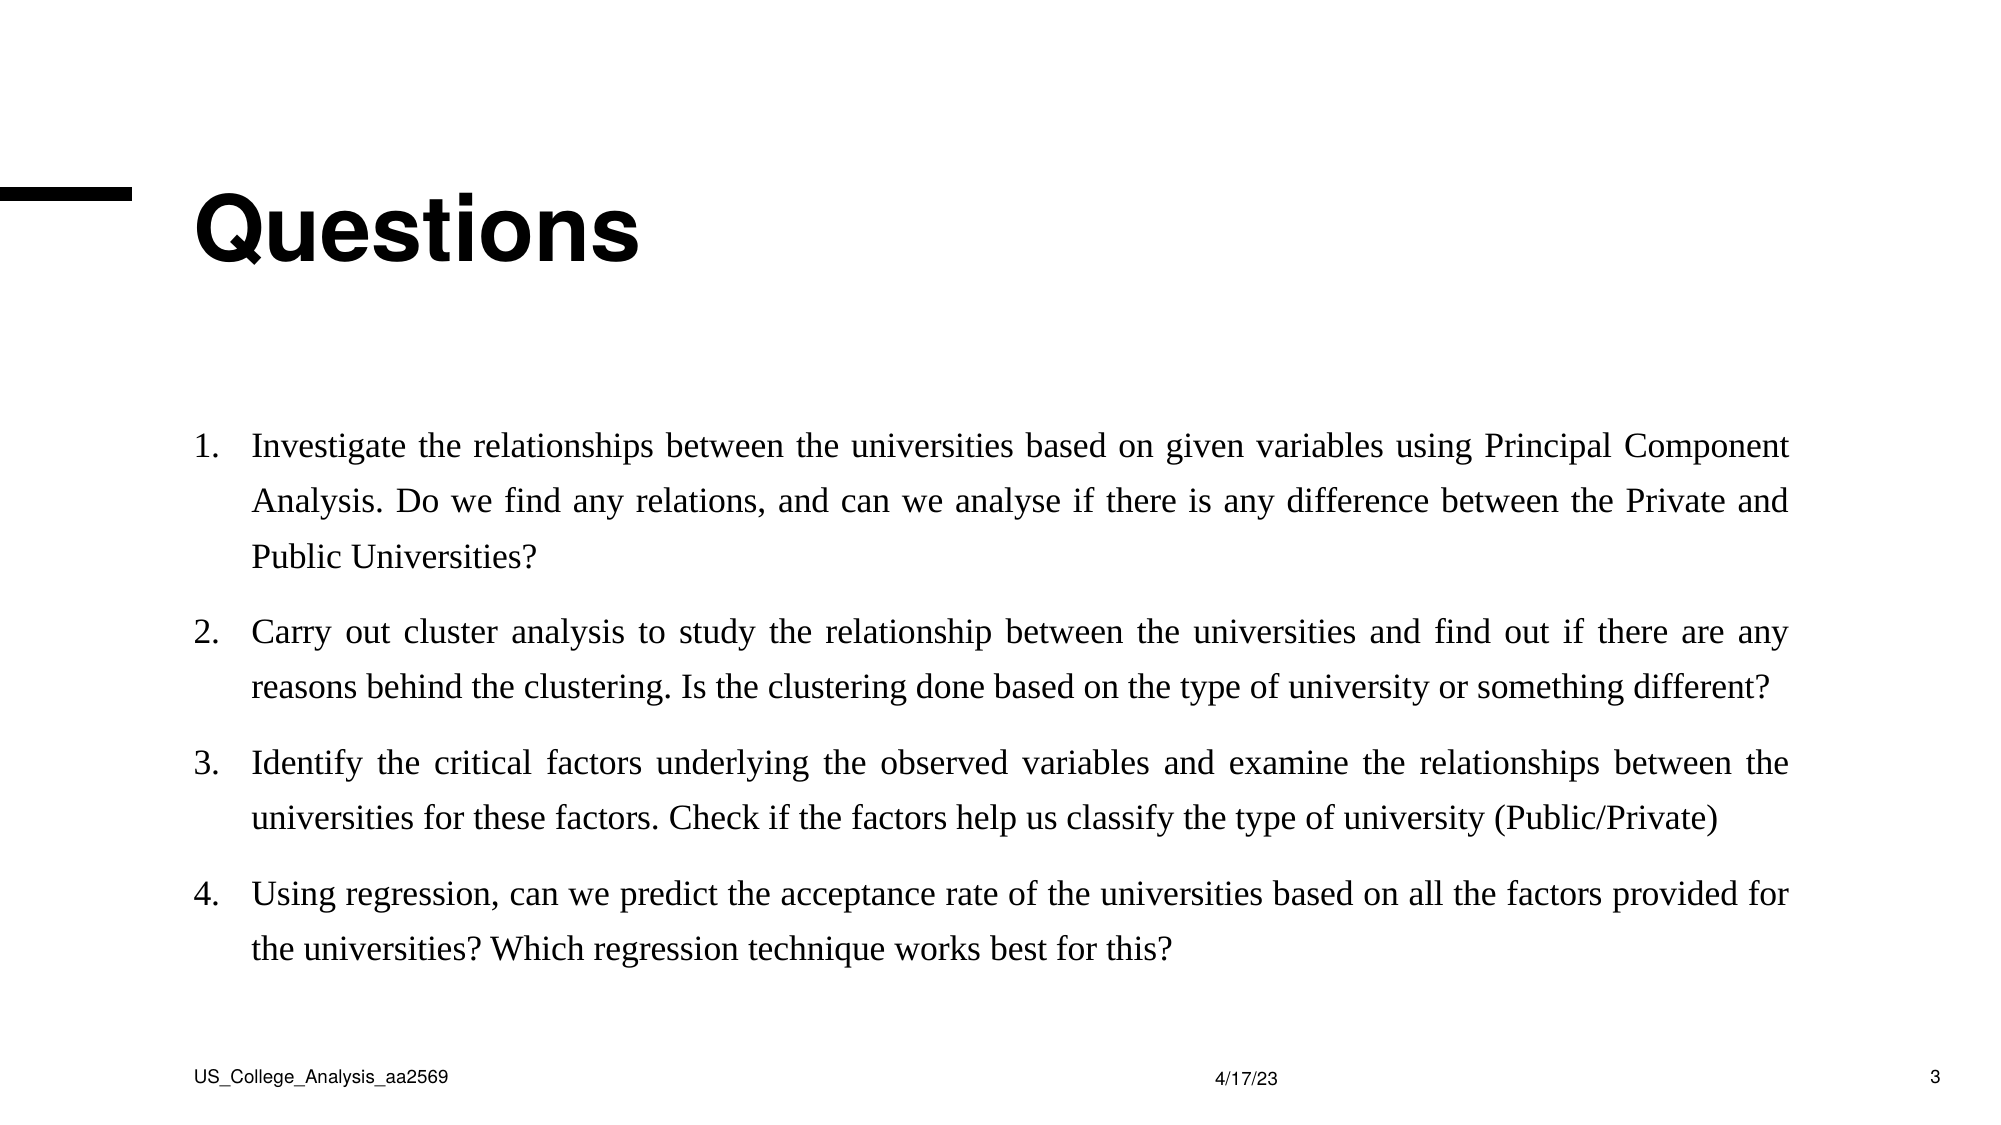

# Questions
Investigate the relationships between the universities based on given variables using Principal Component Analysis. Do we find any relations, and can we analyse if there is any difference between the Private and Public Universities?
Carry out cluster analysis to study the relationship between the universities and find out if there are any reasons behind the clustering. Is the clustering done based on the type of university or something different?
Identify the critical factors underlying the observed variables and examine the relationships between the universities for these factors. Check if the factors help us classify the type of university (Public/Private)
Using regression, can we predict the acceptance rate of the universities based on all the factors provided for the universities? Which regression technique works best for this?

US_College_Analysis_aa2569
4/17/23
3